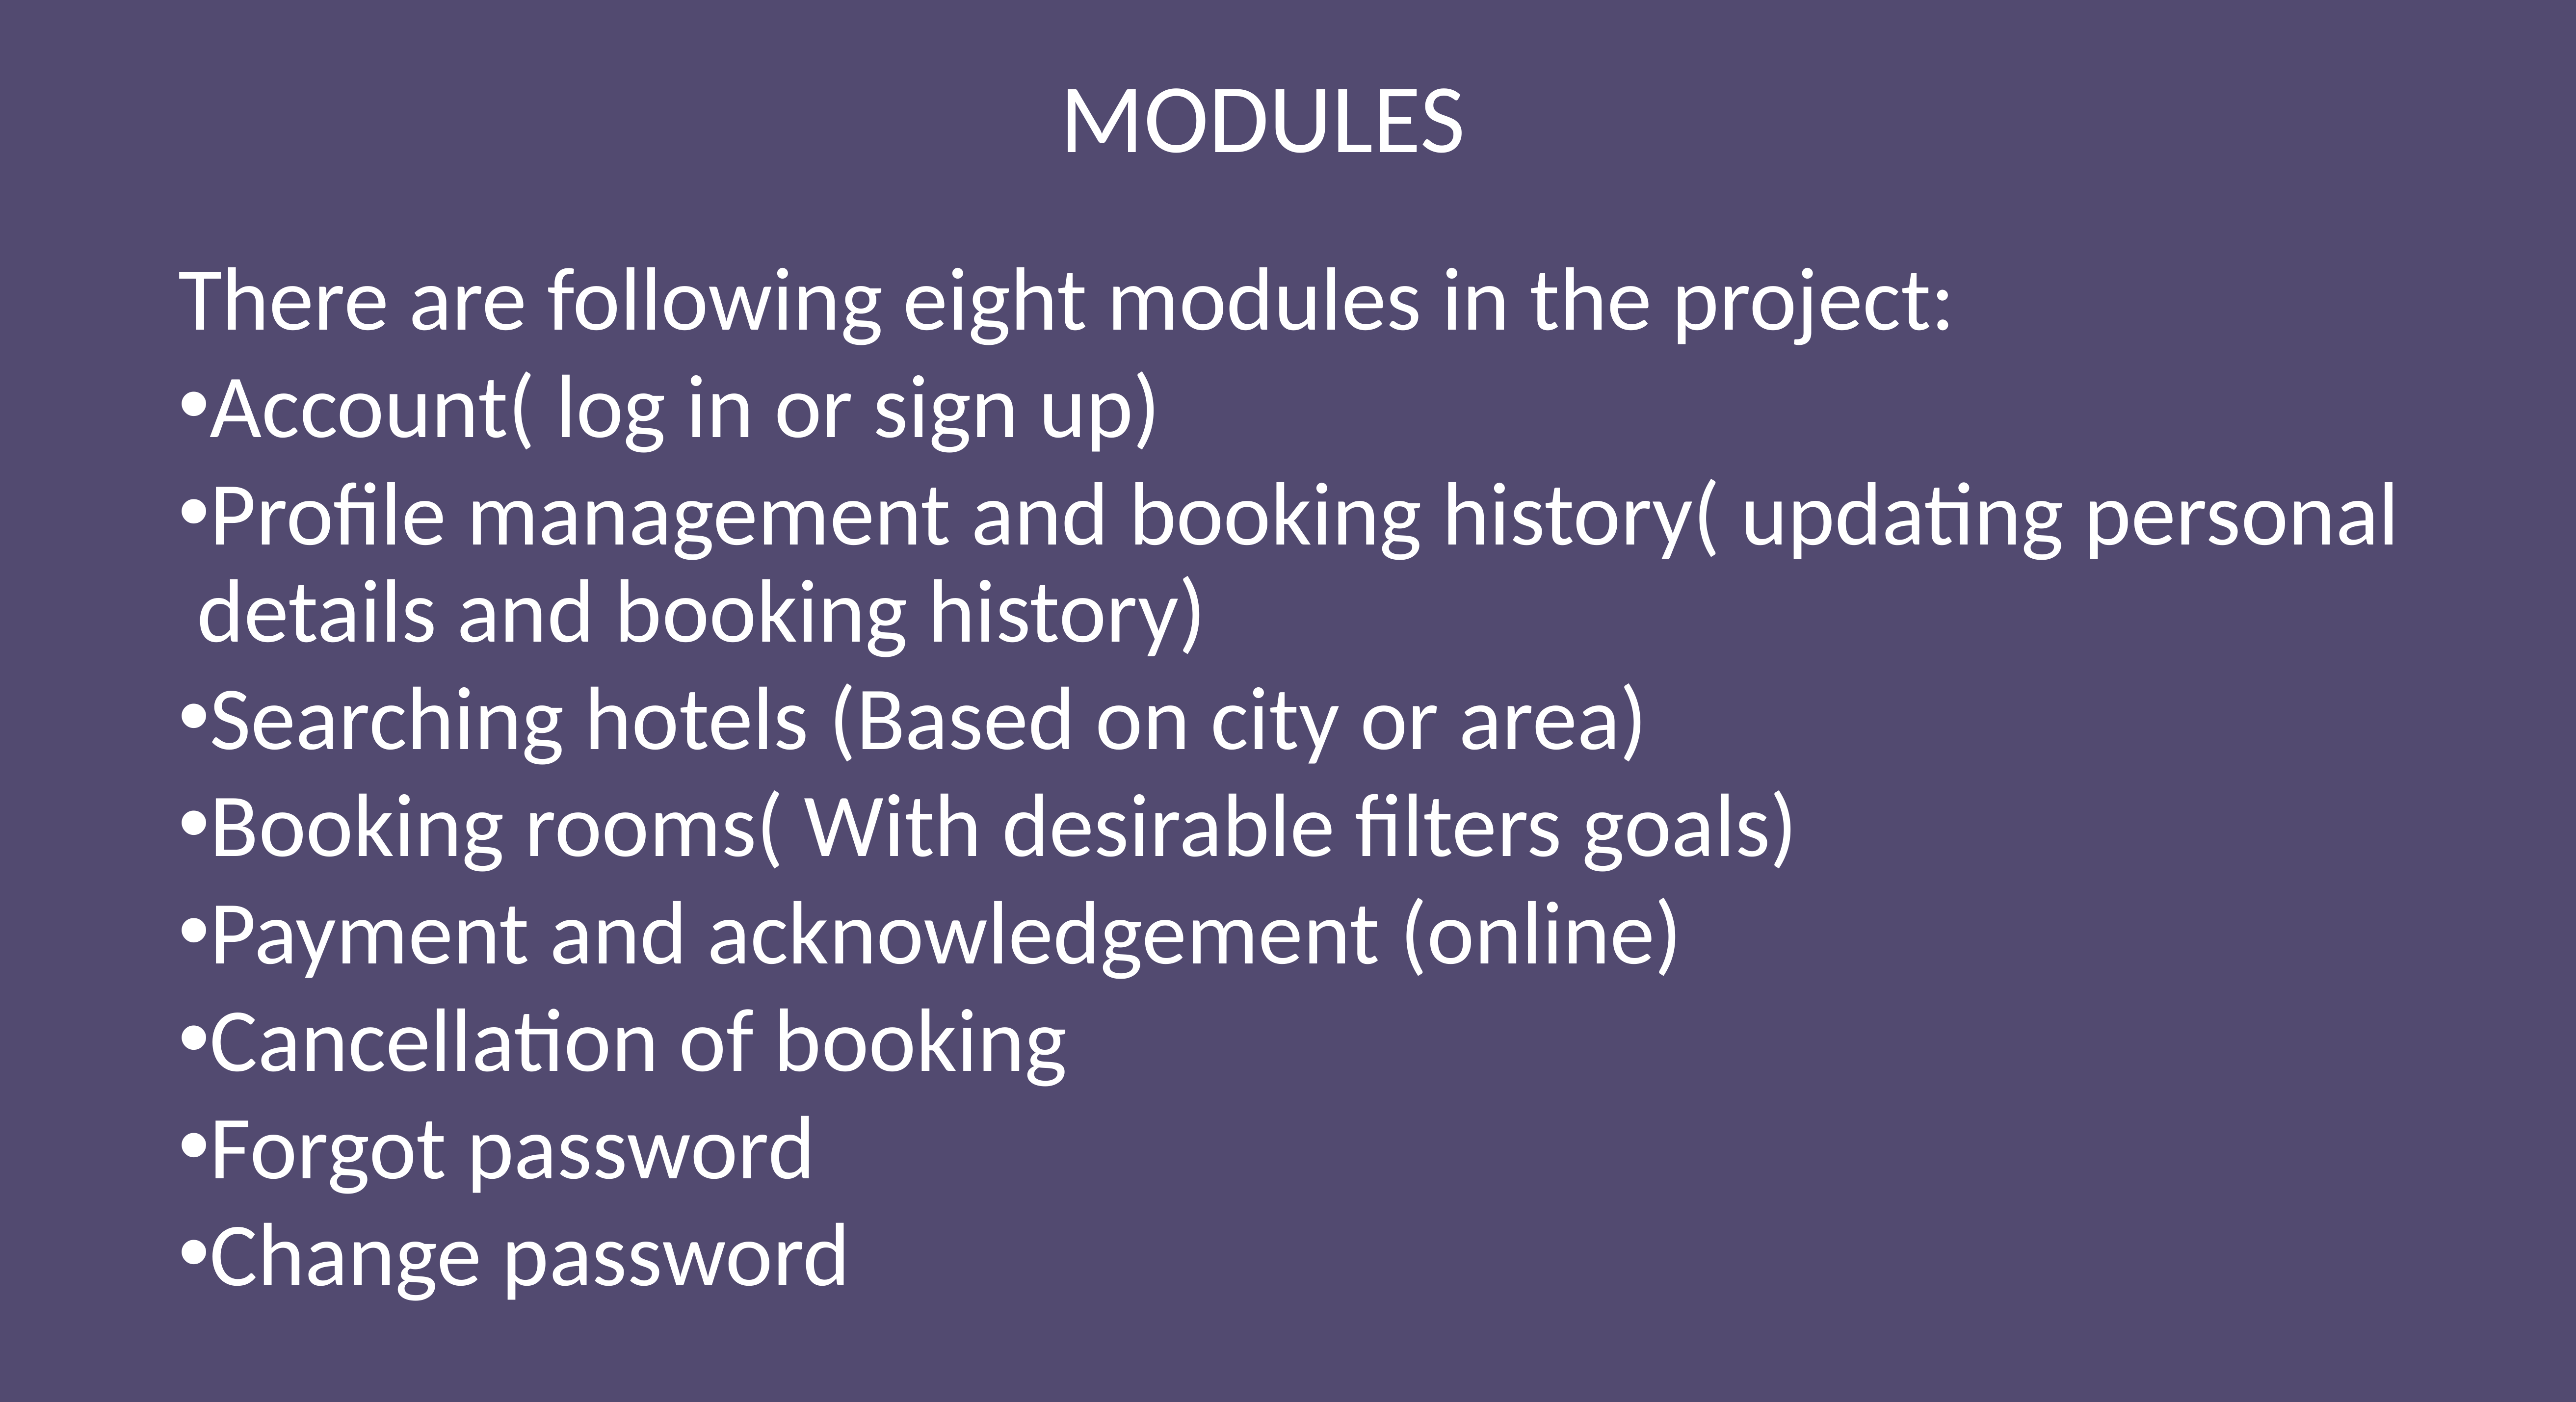

# MODULES

There are following eight modules in the project:
Account( log in or sign up)
Profile management and booking history( updating personal details and booking history)
Searching hotels (Based on city or area)
Booking rooms( With desirable filters goals)
Payment and acknowledgement (online)
Cancellation of booking
Forgot password
Change password